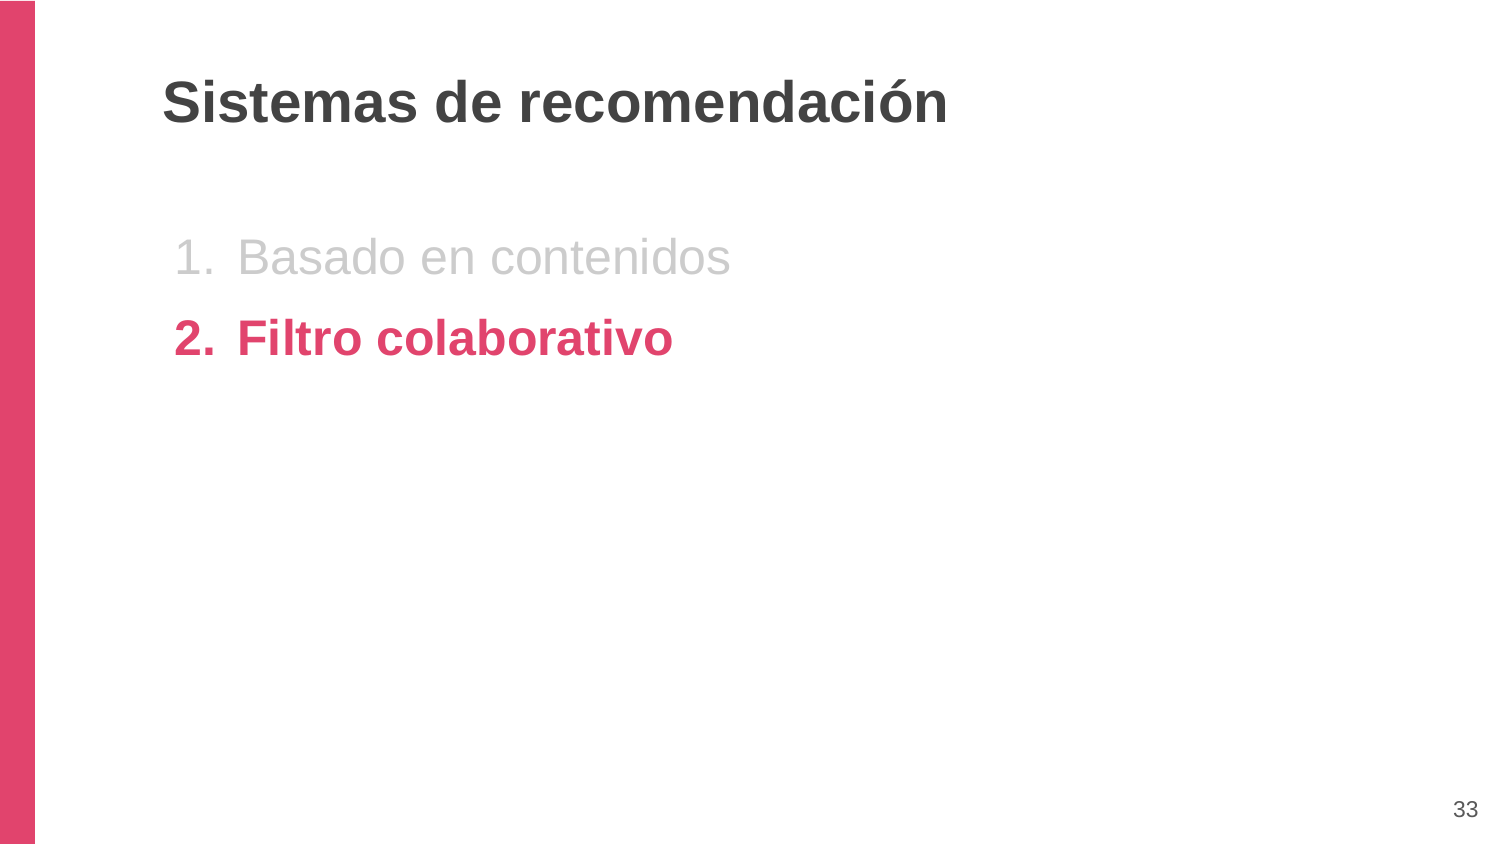

Sistemas de recomendación
Basado en contenidos
Filtro colaborativo

33